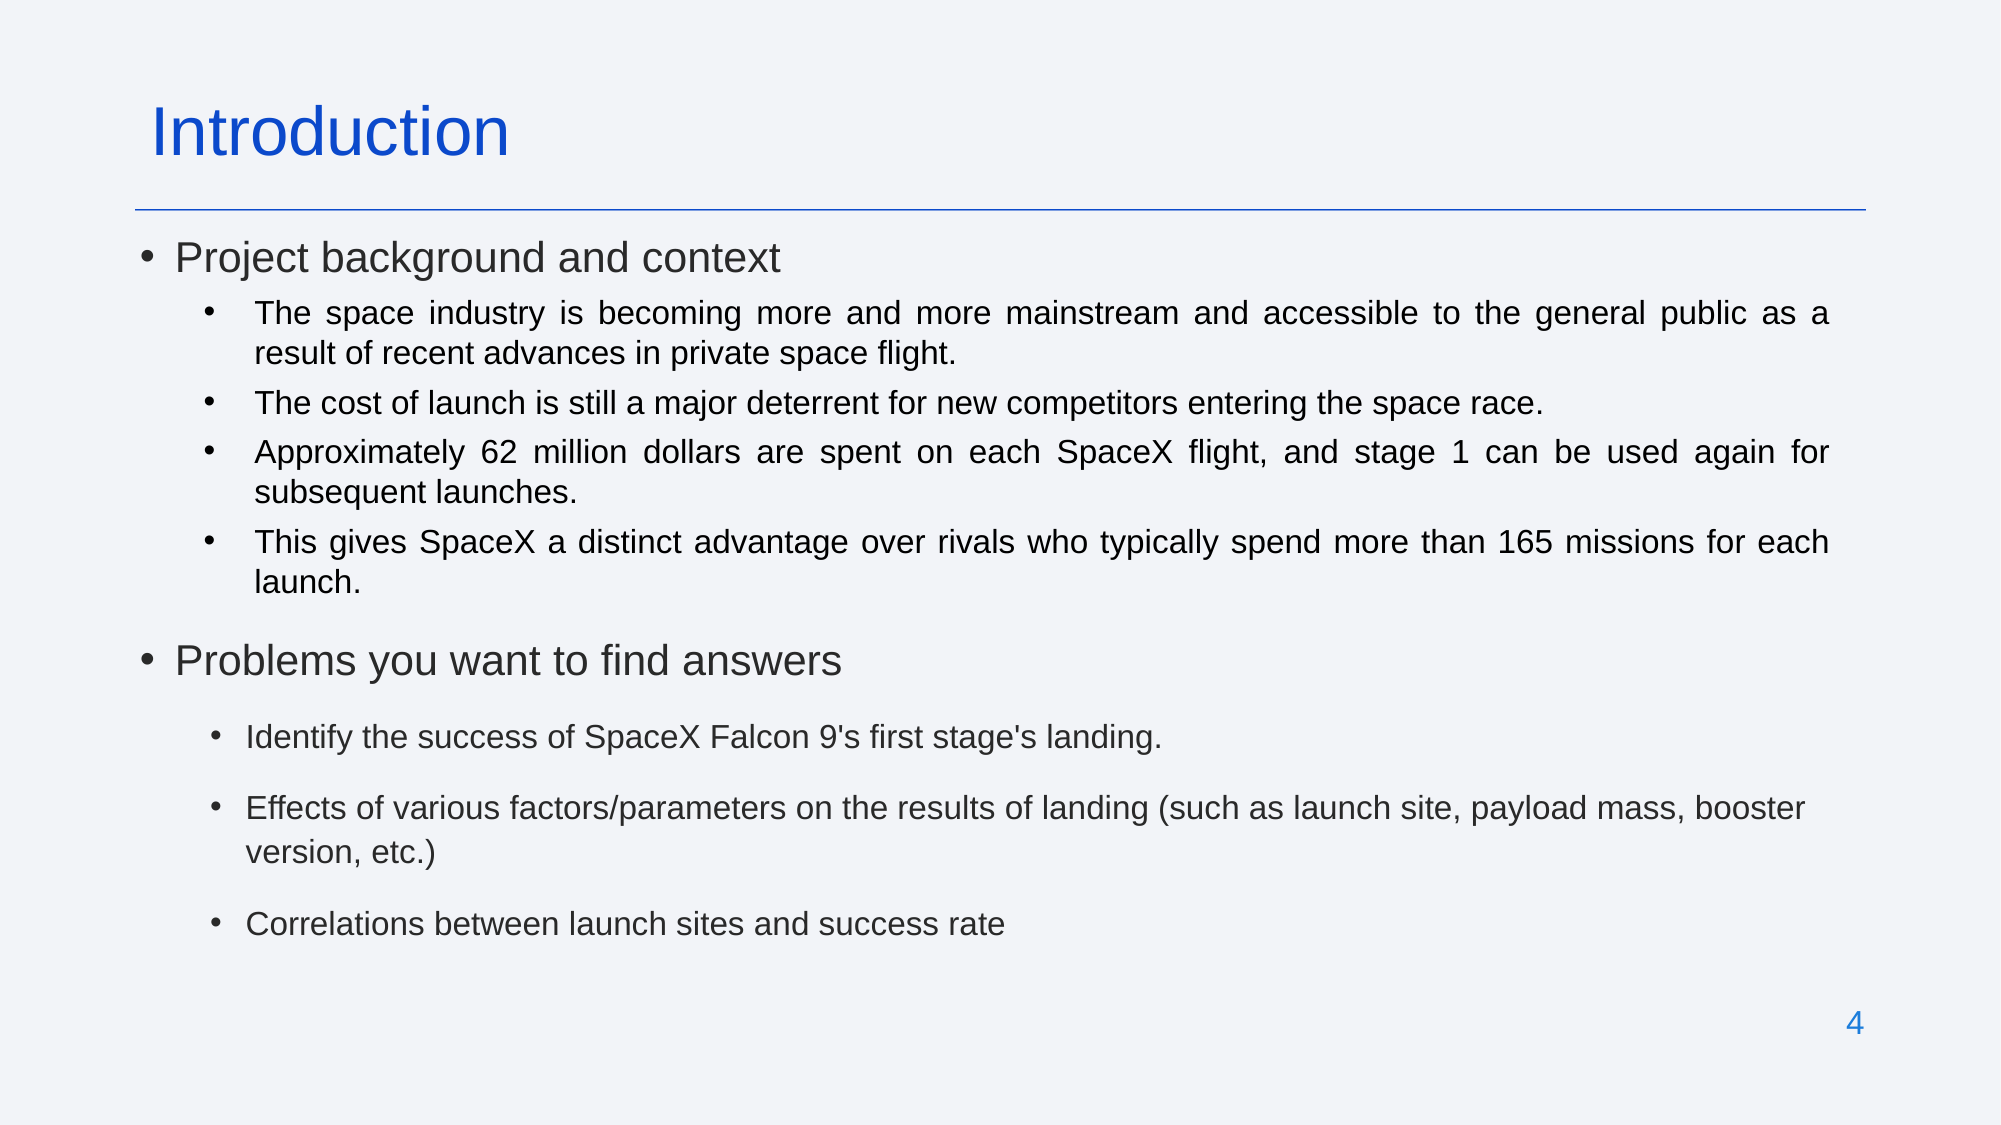

Introduction
Project background and context
The space industry is becoming more and more mainstream and accessible to the general public as a result of recent advances in private space flight.
The cost of launch is still a major deterrent for new competitors entering the space race.
Approximately 62 million dollars are spent on each SpaceX flight, and stage 1 can be used again for subsequent launches.
This gives SpaceX a distinct advantage over rivals who typically spend more than 165 missions for each launch.
Problems you want to find answers
Identify the success of SpaceX Falcon 9's first stage's landing.
Effects of various factors/parameters on the results of landing (such as launch site, payload mass, booster version, etc.)
Correlations between launch sites and success rate

4